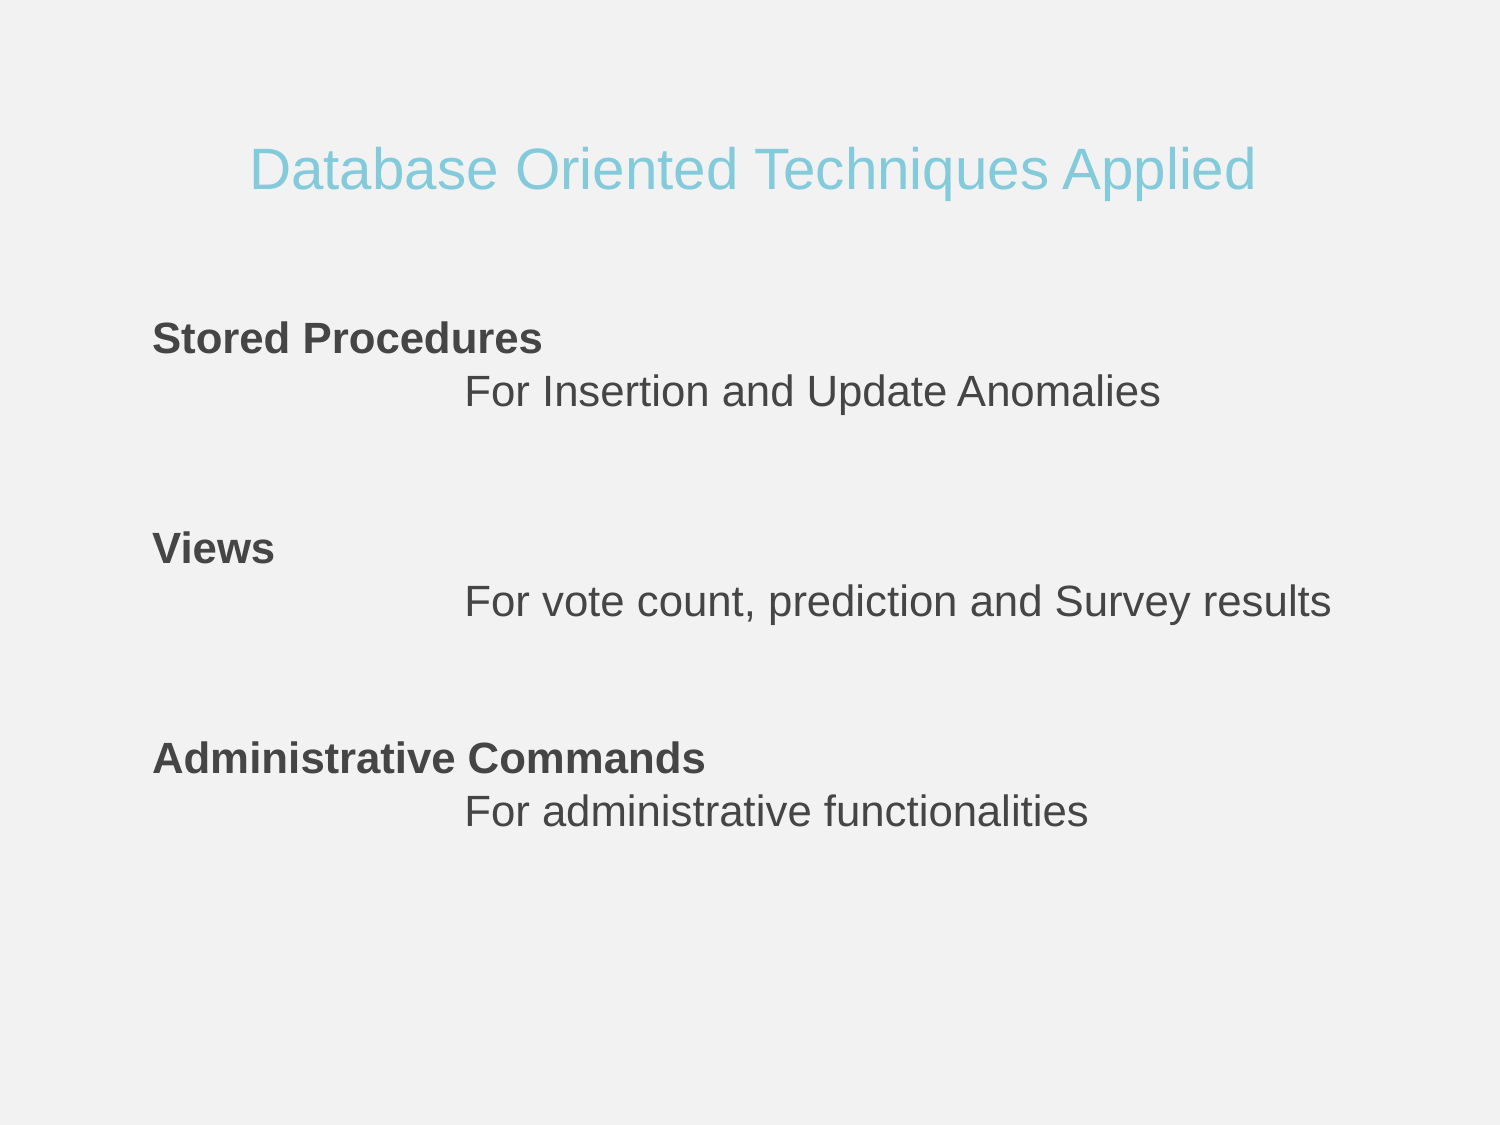

# Database Oriented Techniques Applied
Stored Procedures
		 For Insertion and Update Anomalies

Views
		 For vote count, prediction and Survey results

Administrative Commands
		 For administrative functionalities